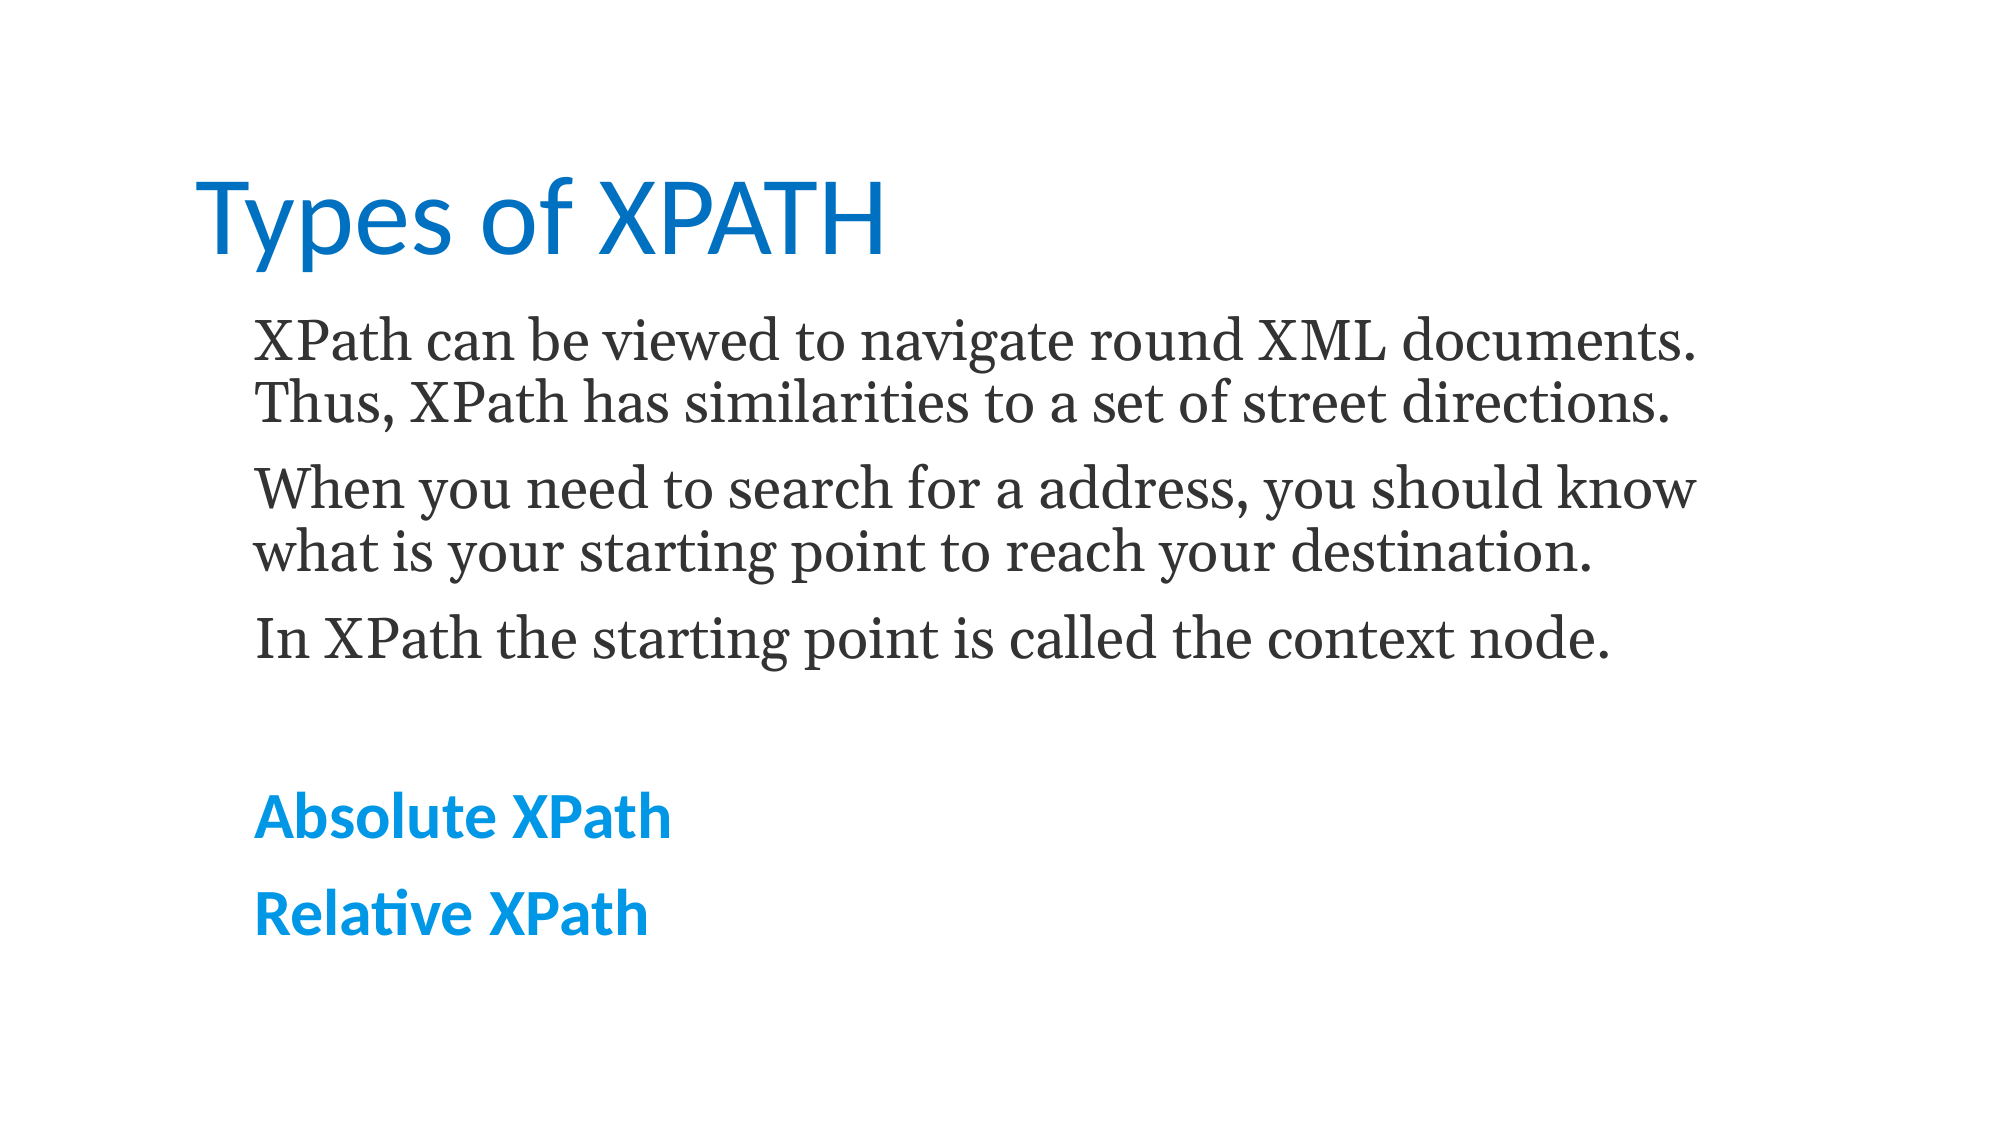

# Types of XPATH
XPath can be viewed to navigate round XML documents. Thus, XPath has similarities to a set of street directions.
When you need to search for a address, you should know what is your starting point to reach your destination.
In XPath the starting point is called the context node.

Absolute XPath
Relative XPath
XPATH